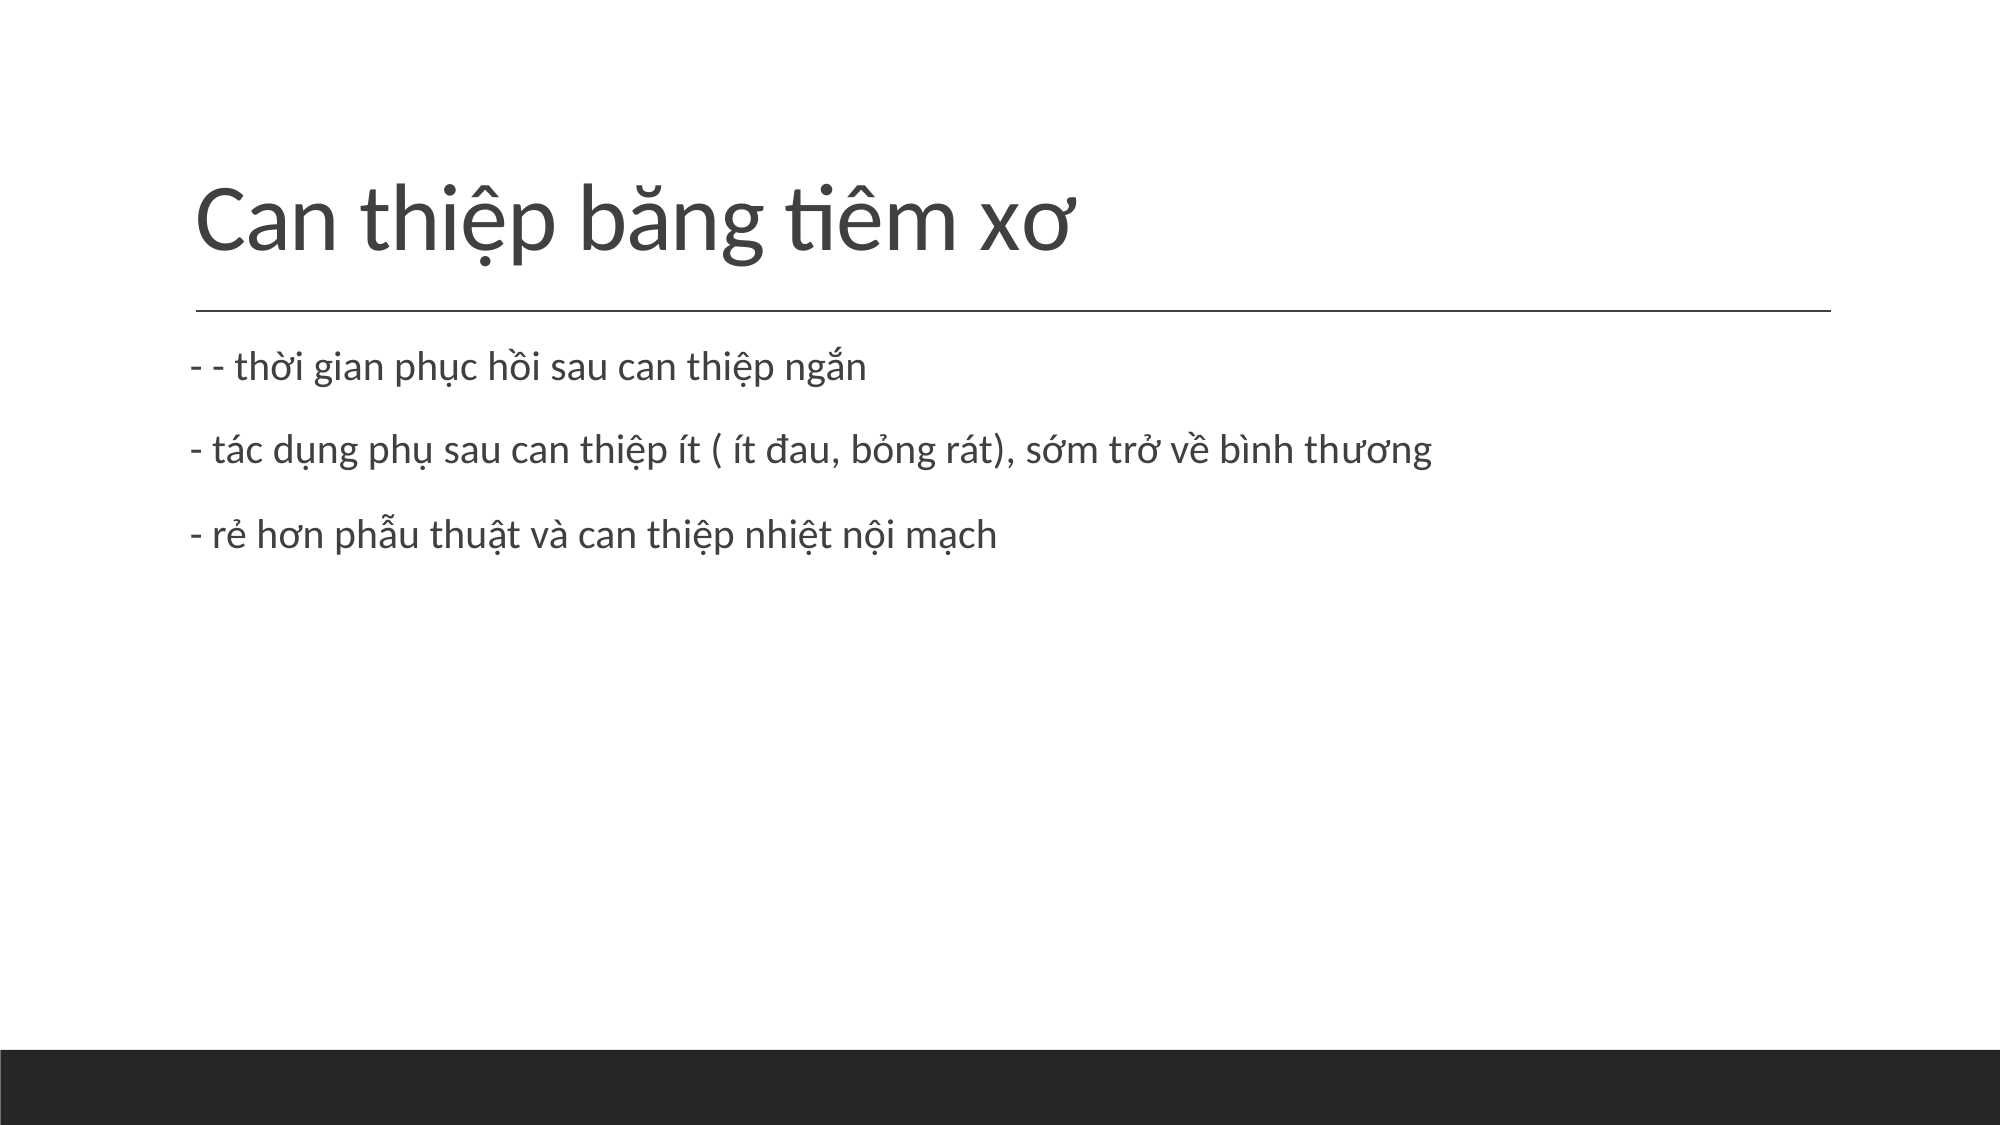

# Can thiệp băng tiêm xơ
- - thời gian phục hồi sau can thiệp ngắn
- tác dụng phụ sau can thiệp ít ( ít đau, bỏng rát), sớm trở về bình thương
- rẻ hơn phẫu thuật và can thiệp nhiệt nội mạch